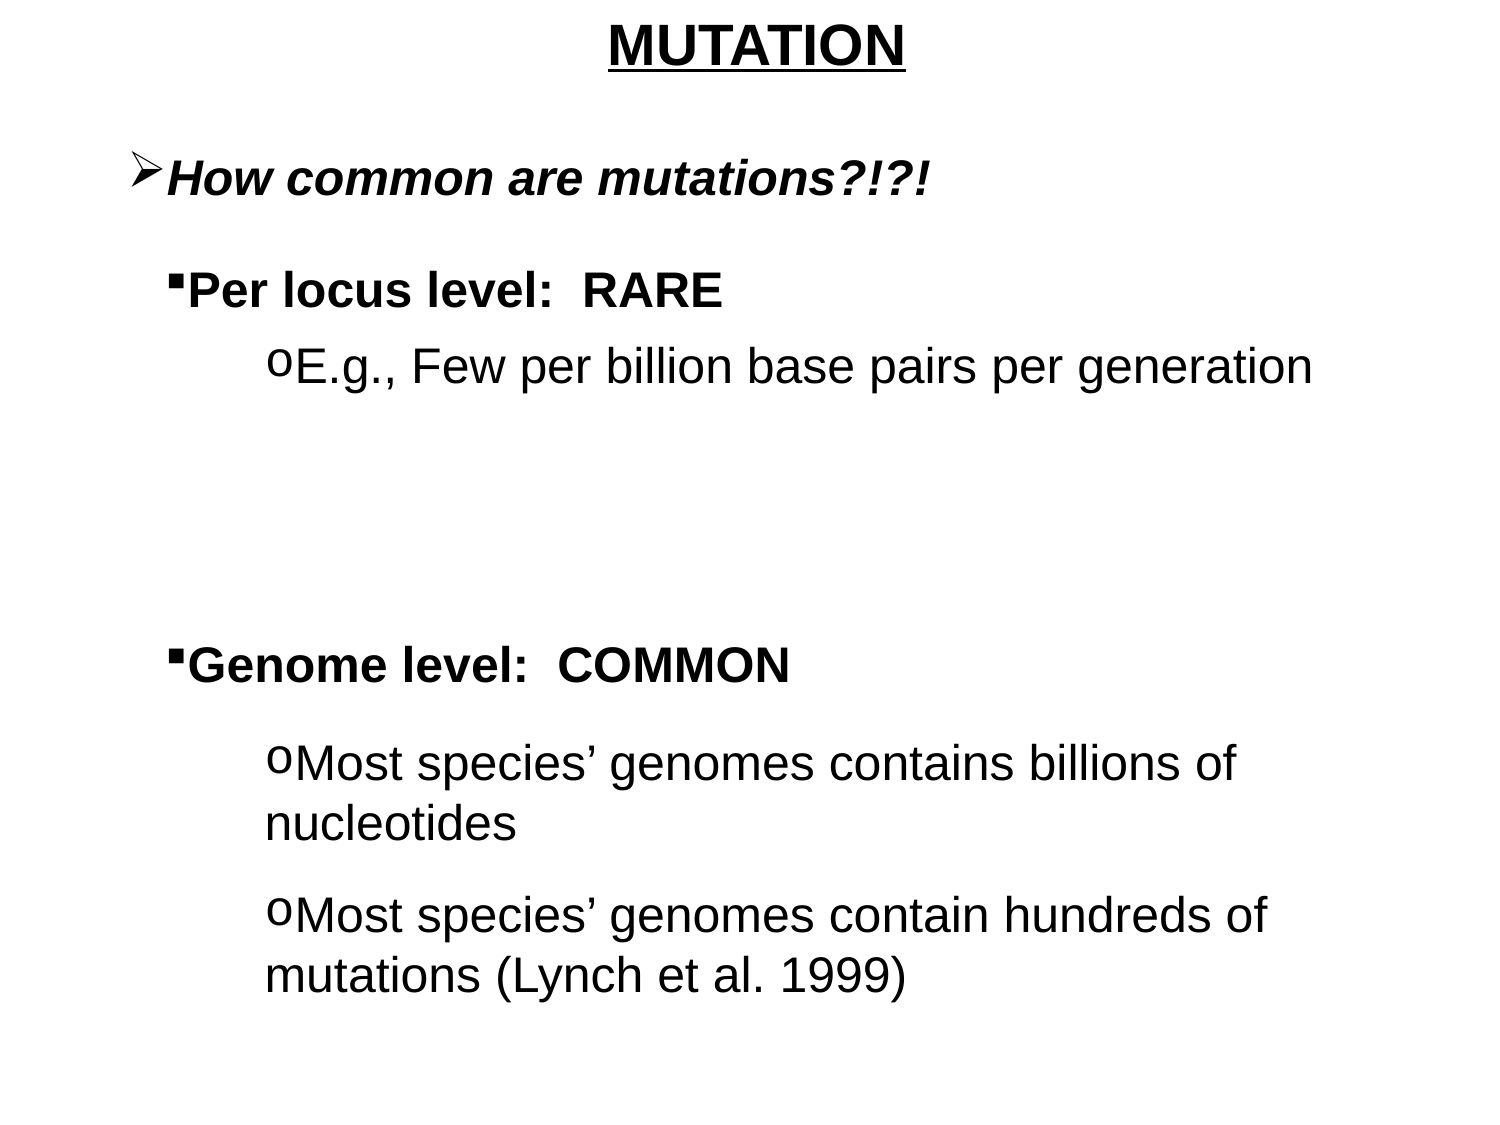

MUTATION
How common are mutations?!?!
Per locus level:  RARE
E.g., Few per billion base pairs per generation
Genome level:  COMMON
Most species’ genomes contains billions of nucleotides
Most species’ genomes contain hundreds of mutations (Lynch et al. 1999)